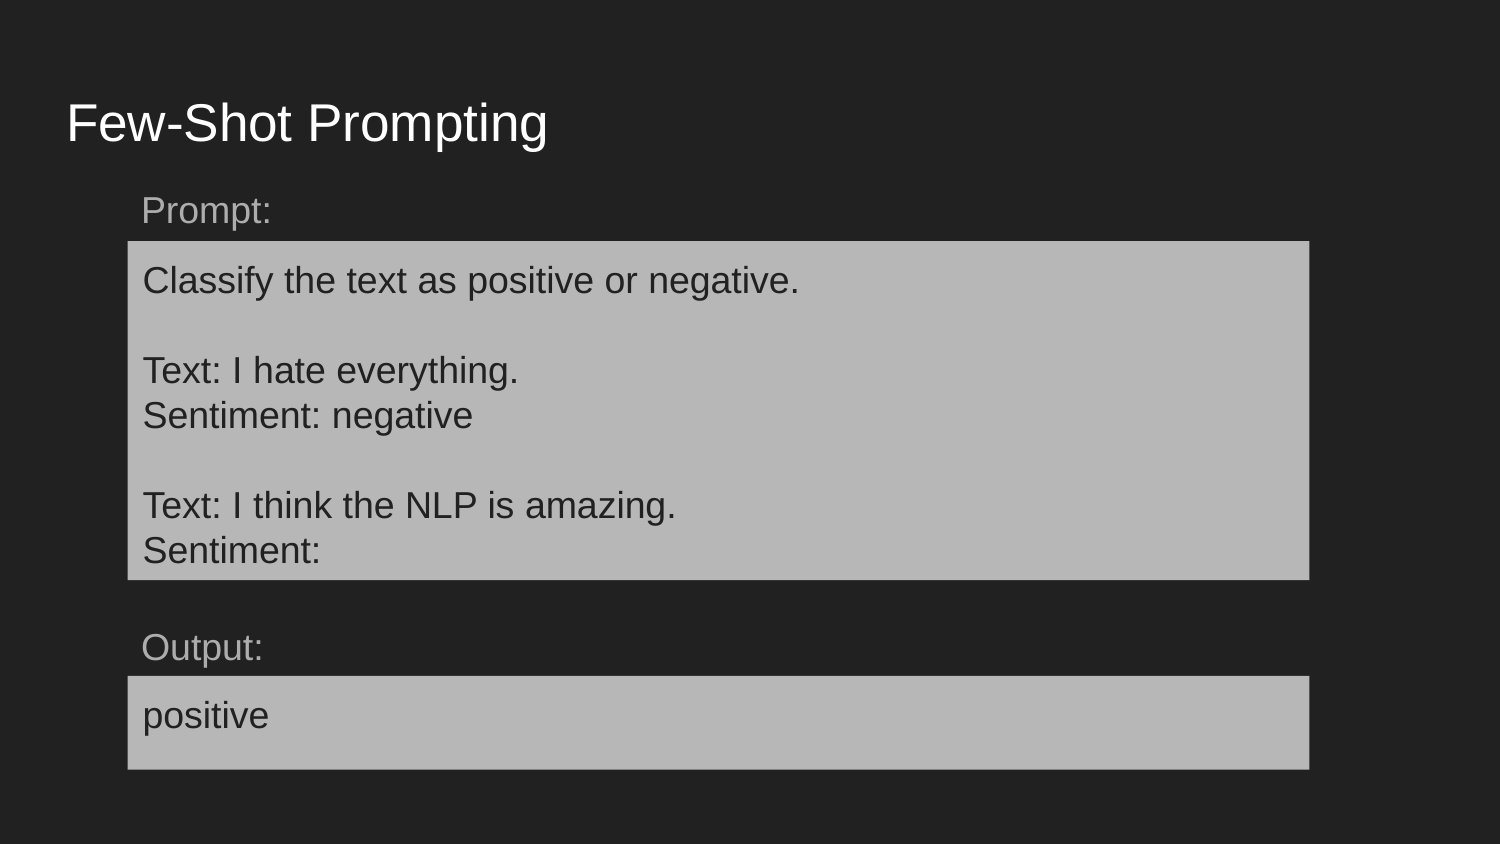

# Few-Shot Prompting
Prompt:
Classify the text as positive or negative.

Text: I hate everything.
Sentiment: negative

Text: I think the NLP is amazing.
Sentiment:
Output:
positive